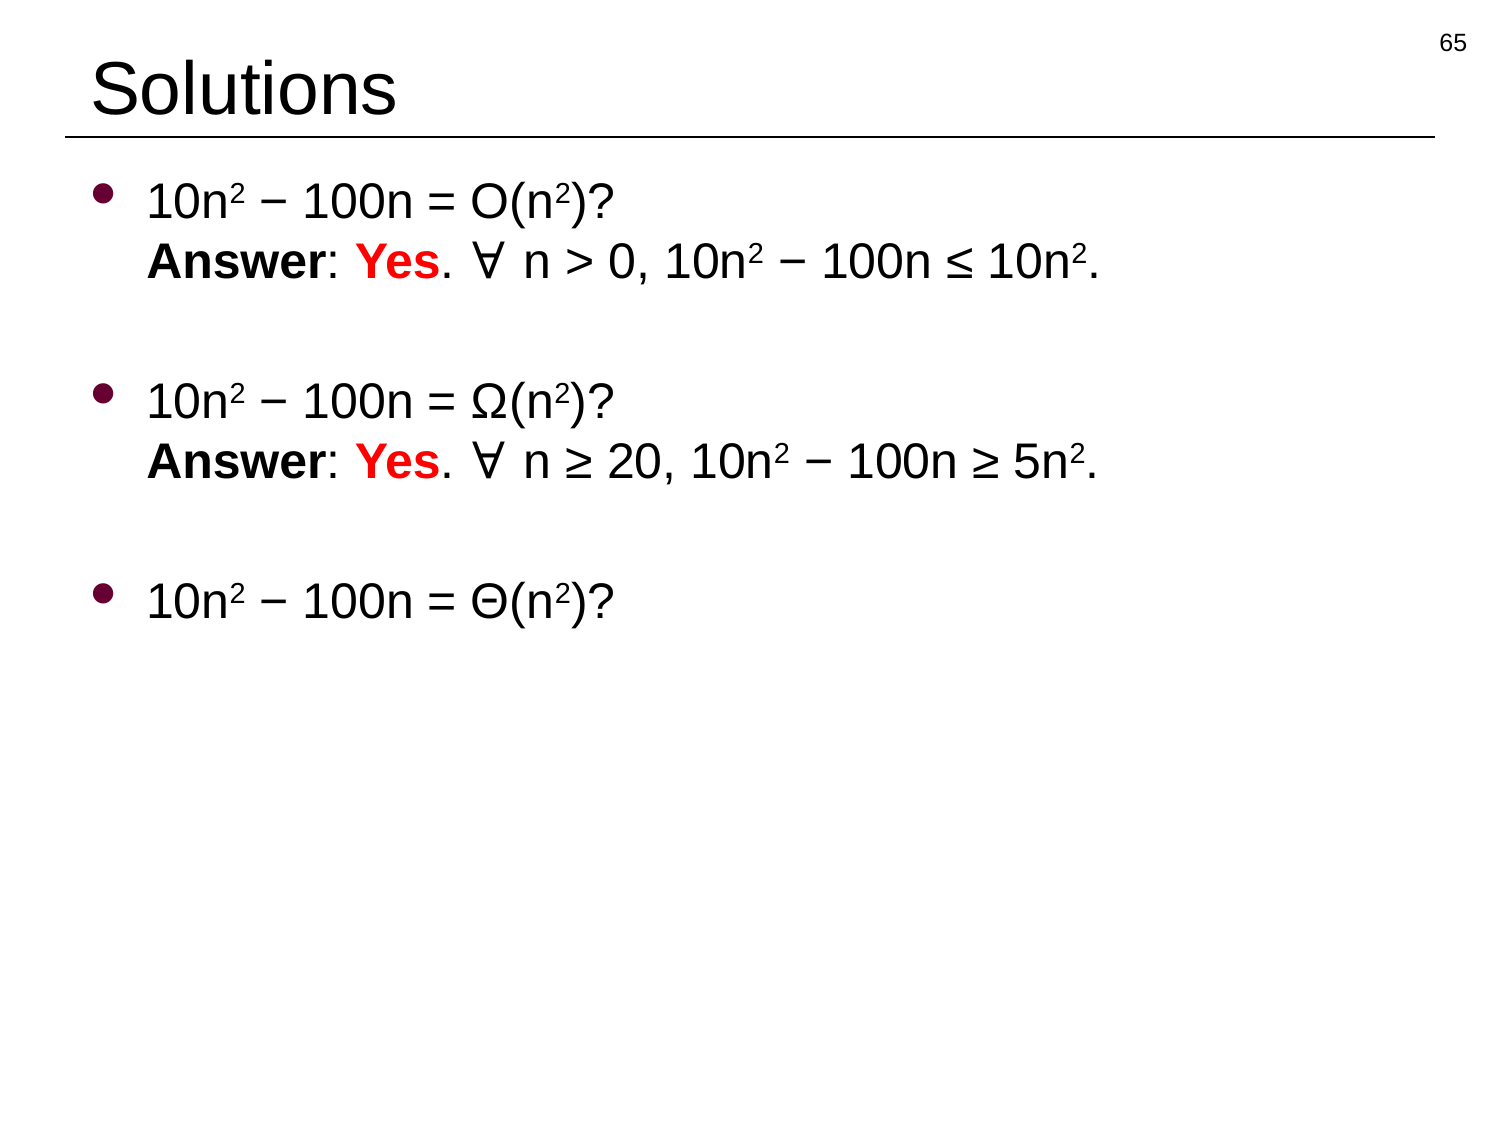

65
# Solutions
10n2 − 100n = O(n2)?
Answer: Yes. ∀ n > 0, 10n2 − 100n ≤ 10n2.

10n2 − 100n = Ω(n2)?
Answer: Yes. ∀ n ≥ 20, 10n2 − 100n ≥ 5n2.

10n2 − 100n = Θ(n2)?